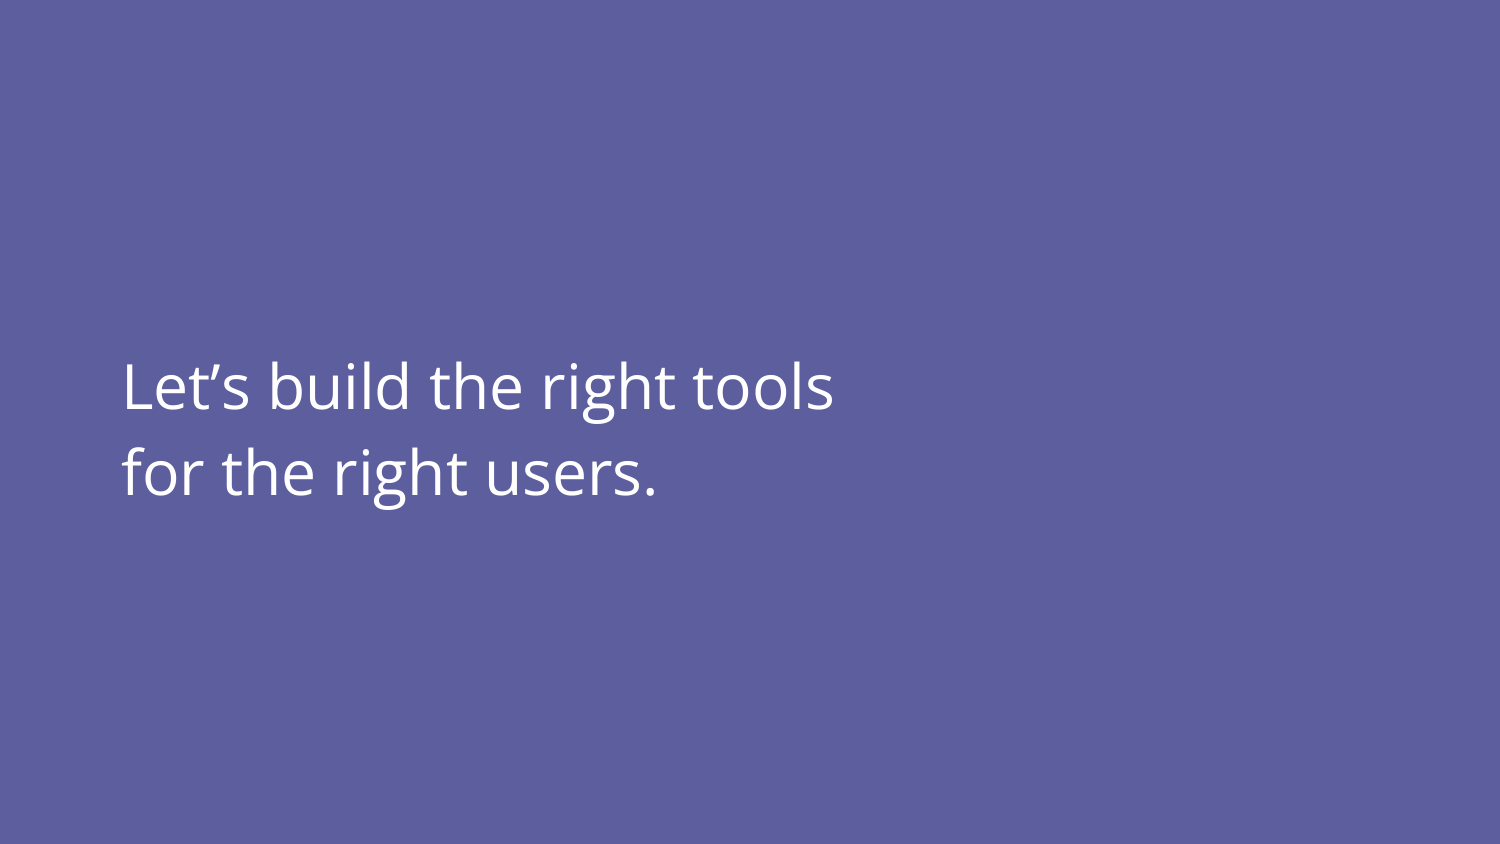

Let’s build the right tools
for the right users.